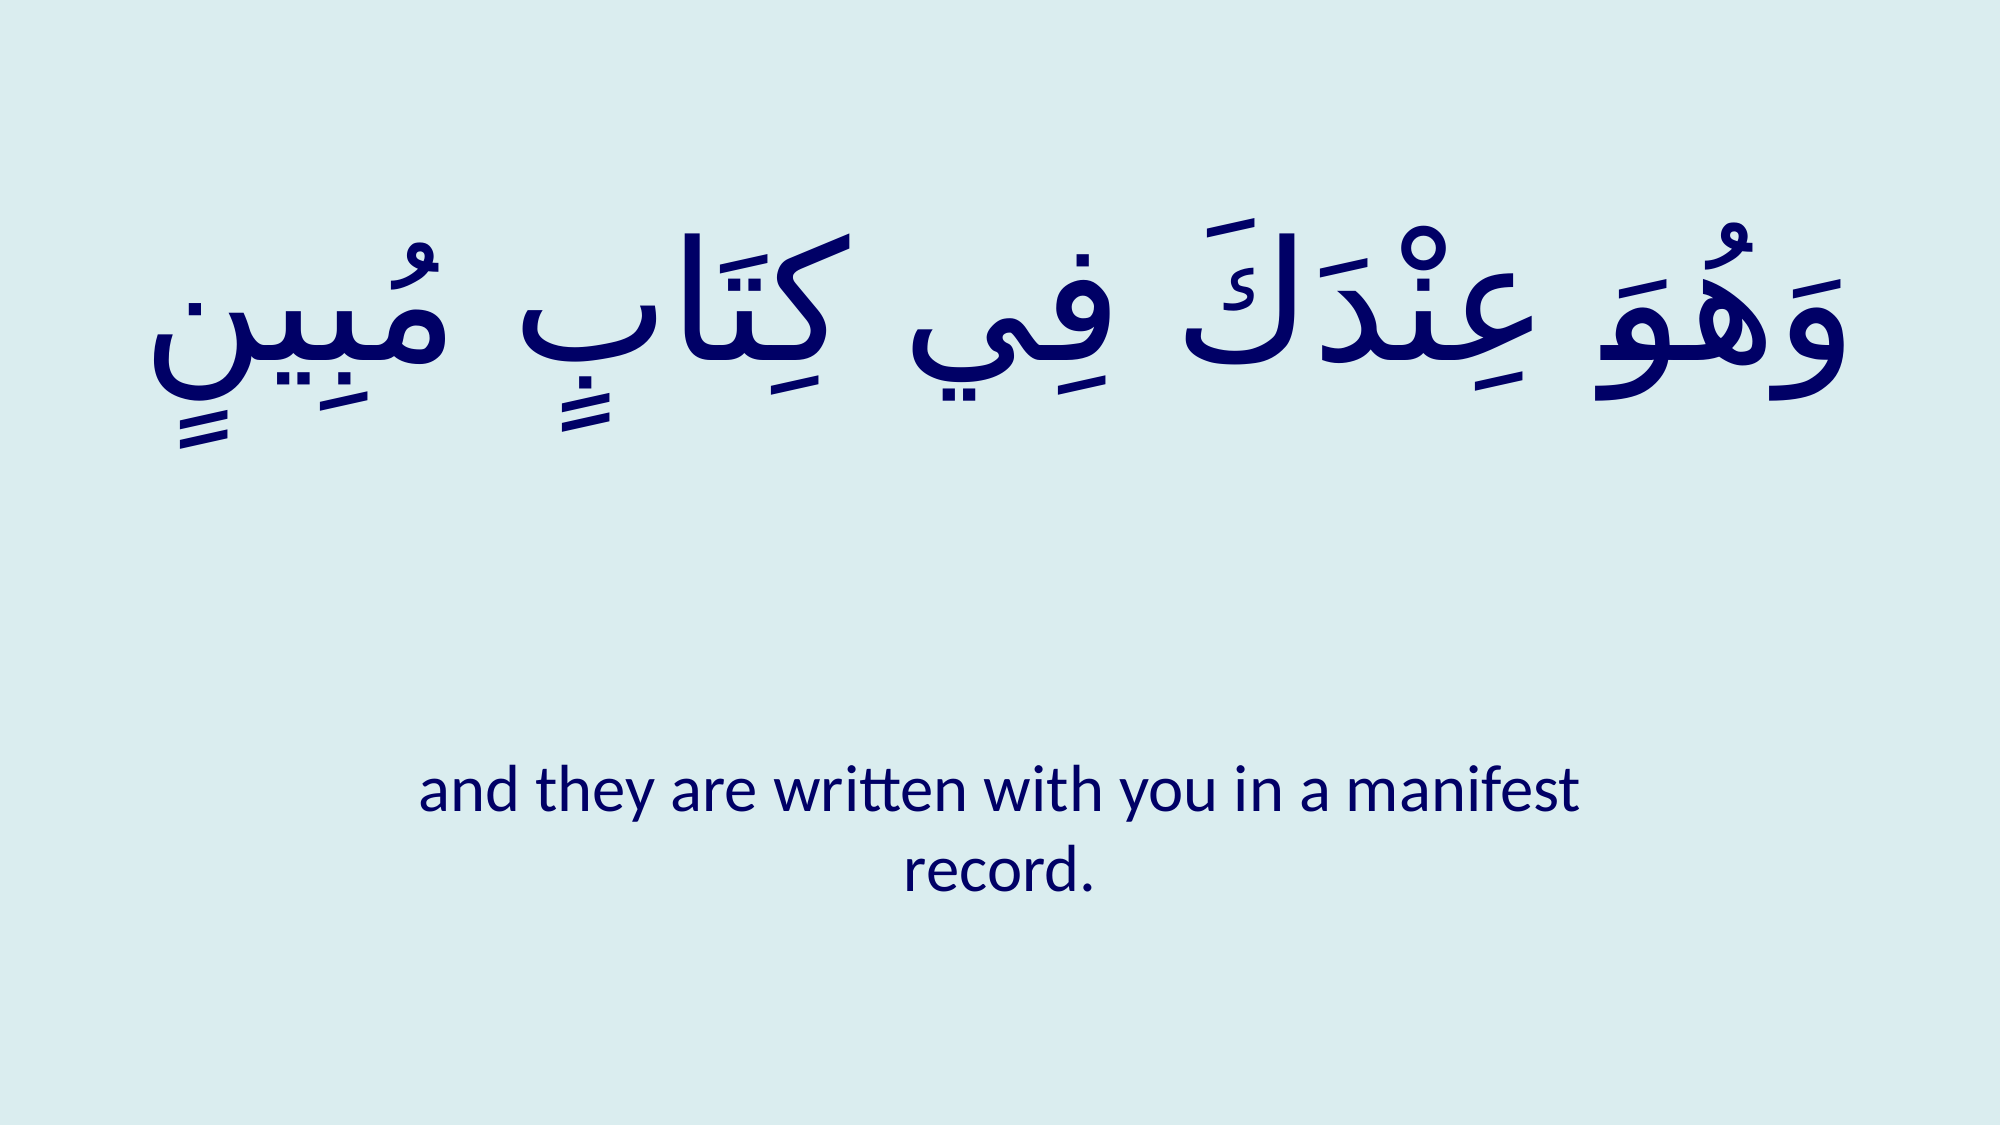

# وَهُوَ عِنْدَكَ فِي كِتَابٍ مُبِينٍ
and they are written with you in a manifest record.